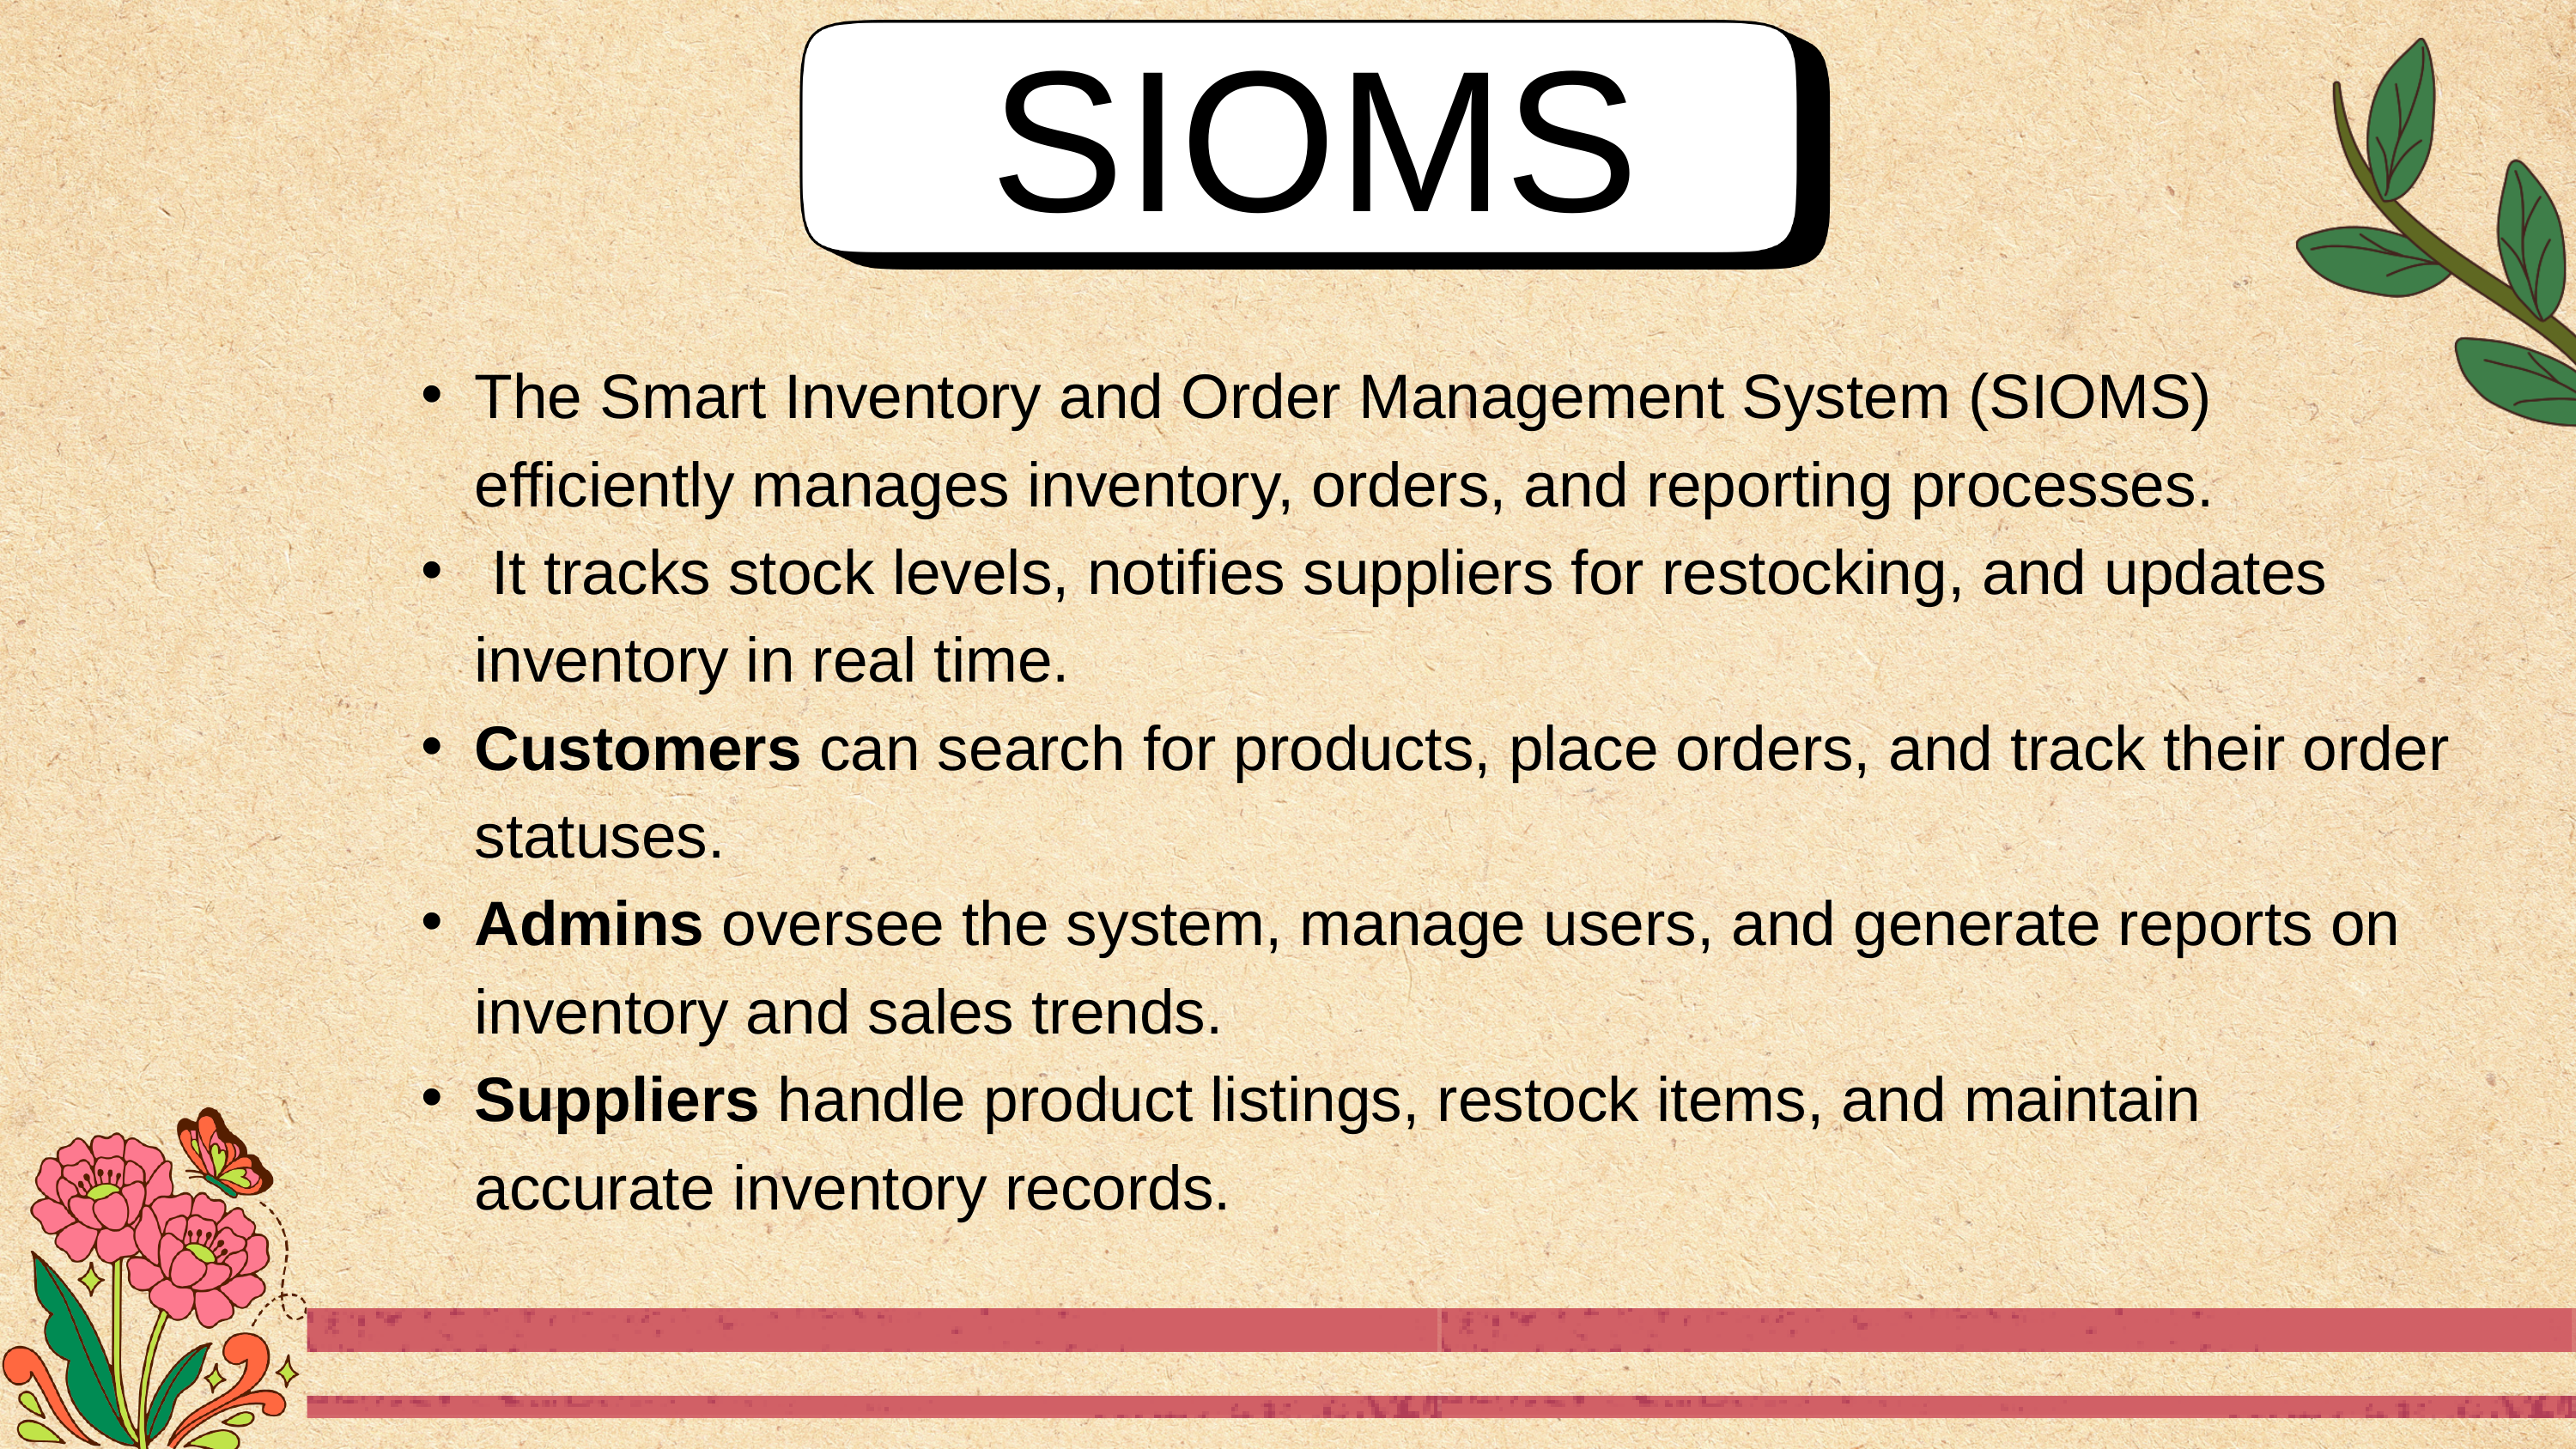

SIOMS

The Smart Inventory and Order Management System (SIOMS) efficiently manages inventory, orders, and reporting processes.
 It tracks stock levels, notifies suppliers for restocking, and updates inventory in real time.
Customers can search for products, place orders, and track their order statuses.
Admins oversee the system, manage users, and generate reports on inventory and sales trends.
Suppliers handle product listings, restock items, and maintain accurate inventory records.